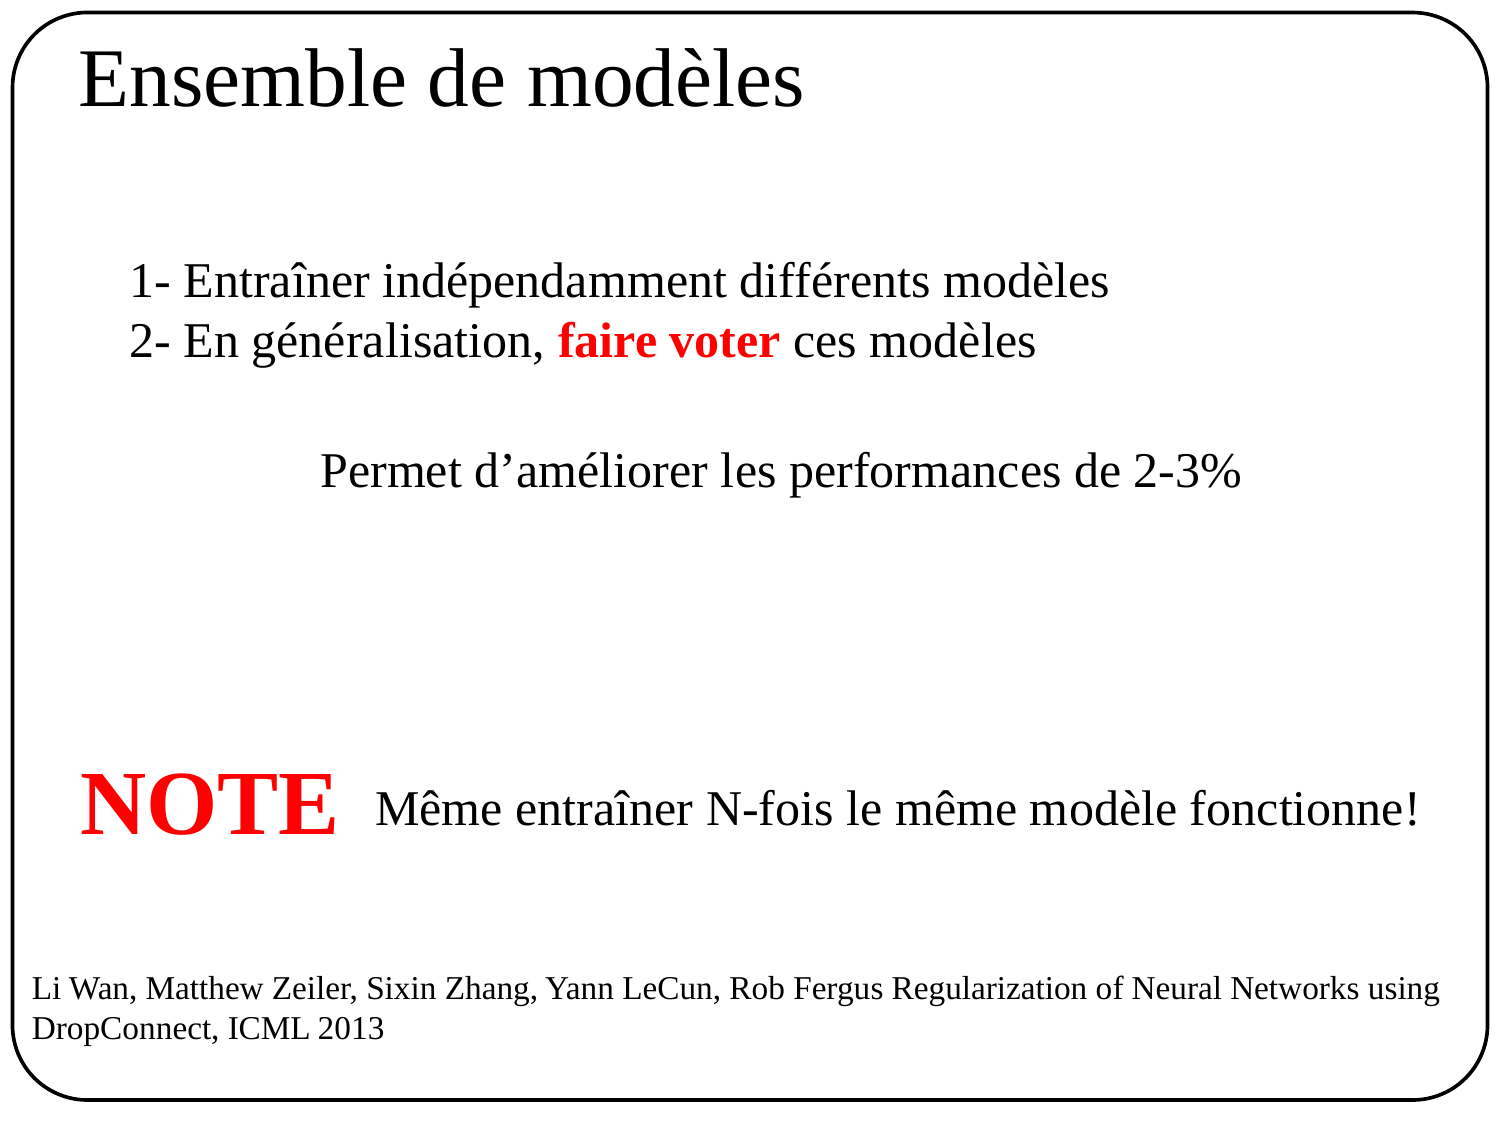

# Ensemble de modèles
1- Entraîner indépendamment différents modèles
2- En généralisation, faire voter ces modèles
Permet d’améliorer les performances de 2-3%
NOTE
Même entraîner N-fois le même modèle fonctionne!
Li Wan, Matthew Zeiler, Sixin Zhang, Yann LeCun, Rob Fergus Regularization of Neural Networks using DropConnect, ICML 2013